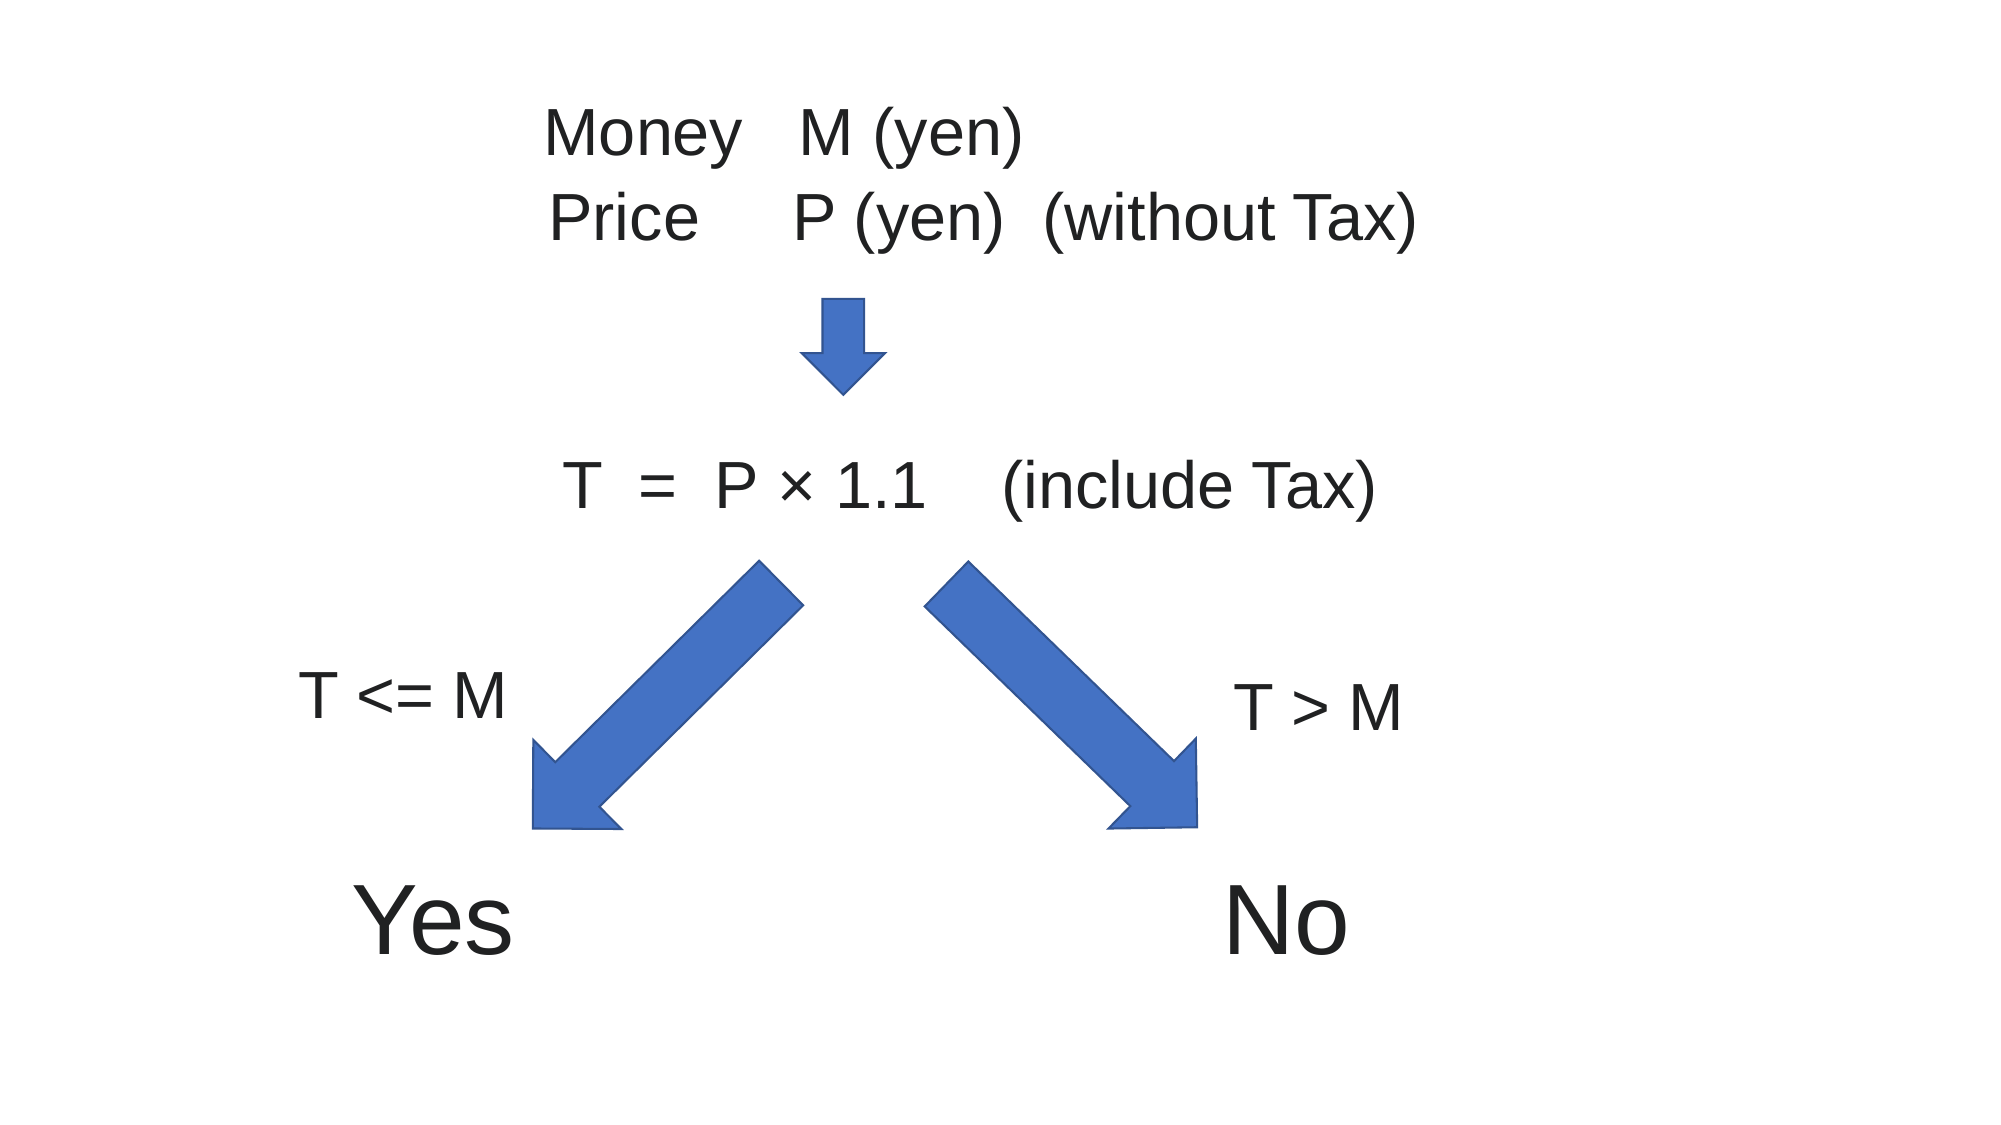

Money   M (yen)
   Price     P (yen)  (without Tax)

  T  =  P × 1.1    (include Tax)

     T <= M
     T > M
     No
     Yes